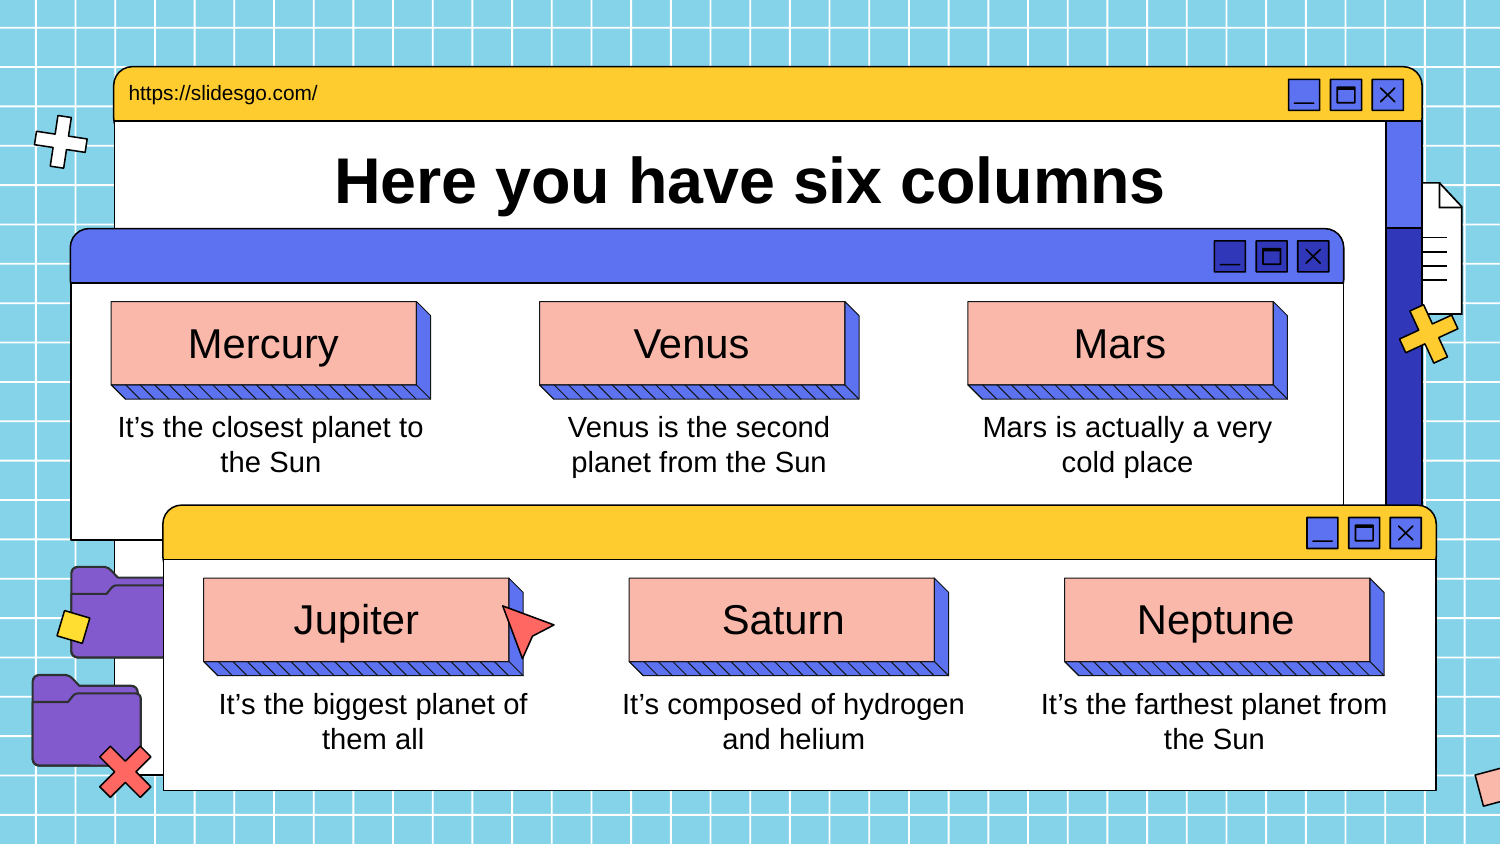

https://slidesgo.com/

# Here you have six columns

Mercury

Venus

Mars

It’s the closest planet to the Sun
Venus is the second planet from the Sun
Mars is actually a very cold place

Jupiter

Saturn

Neptune

It’s the biggest planet of them all
It’s composed of hydrogen and helium
It’s the farthest planet from the Sun